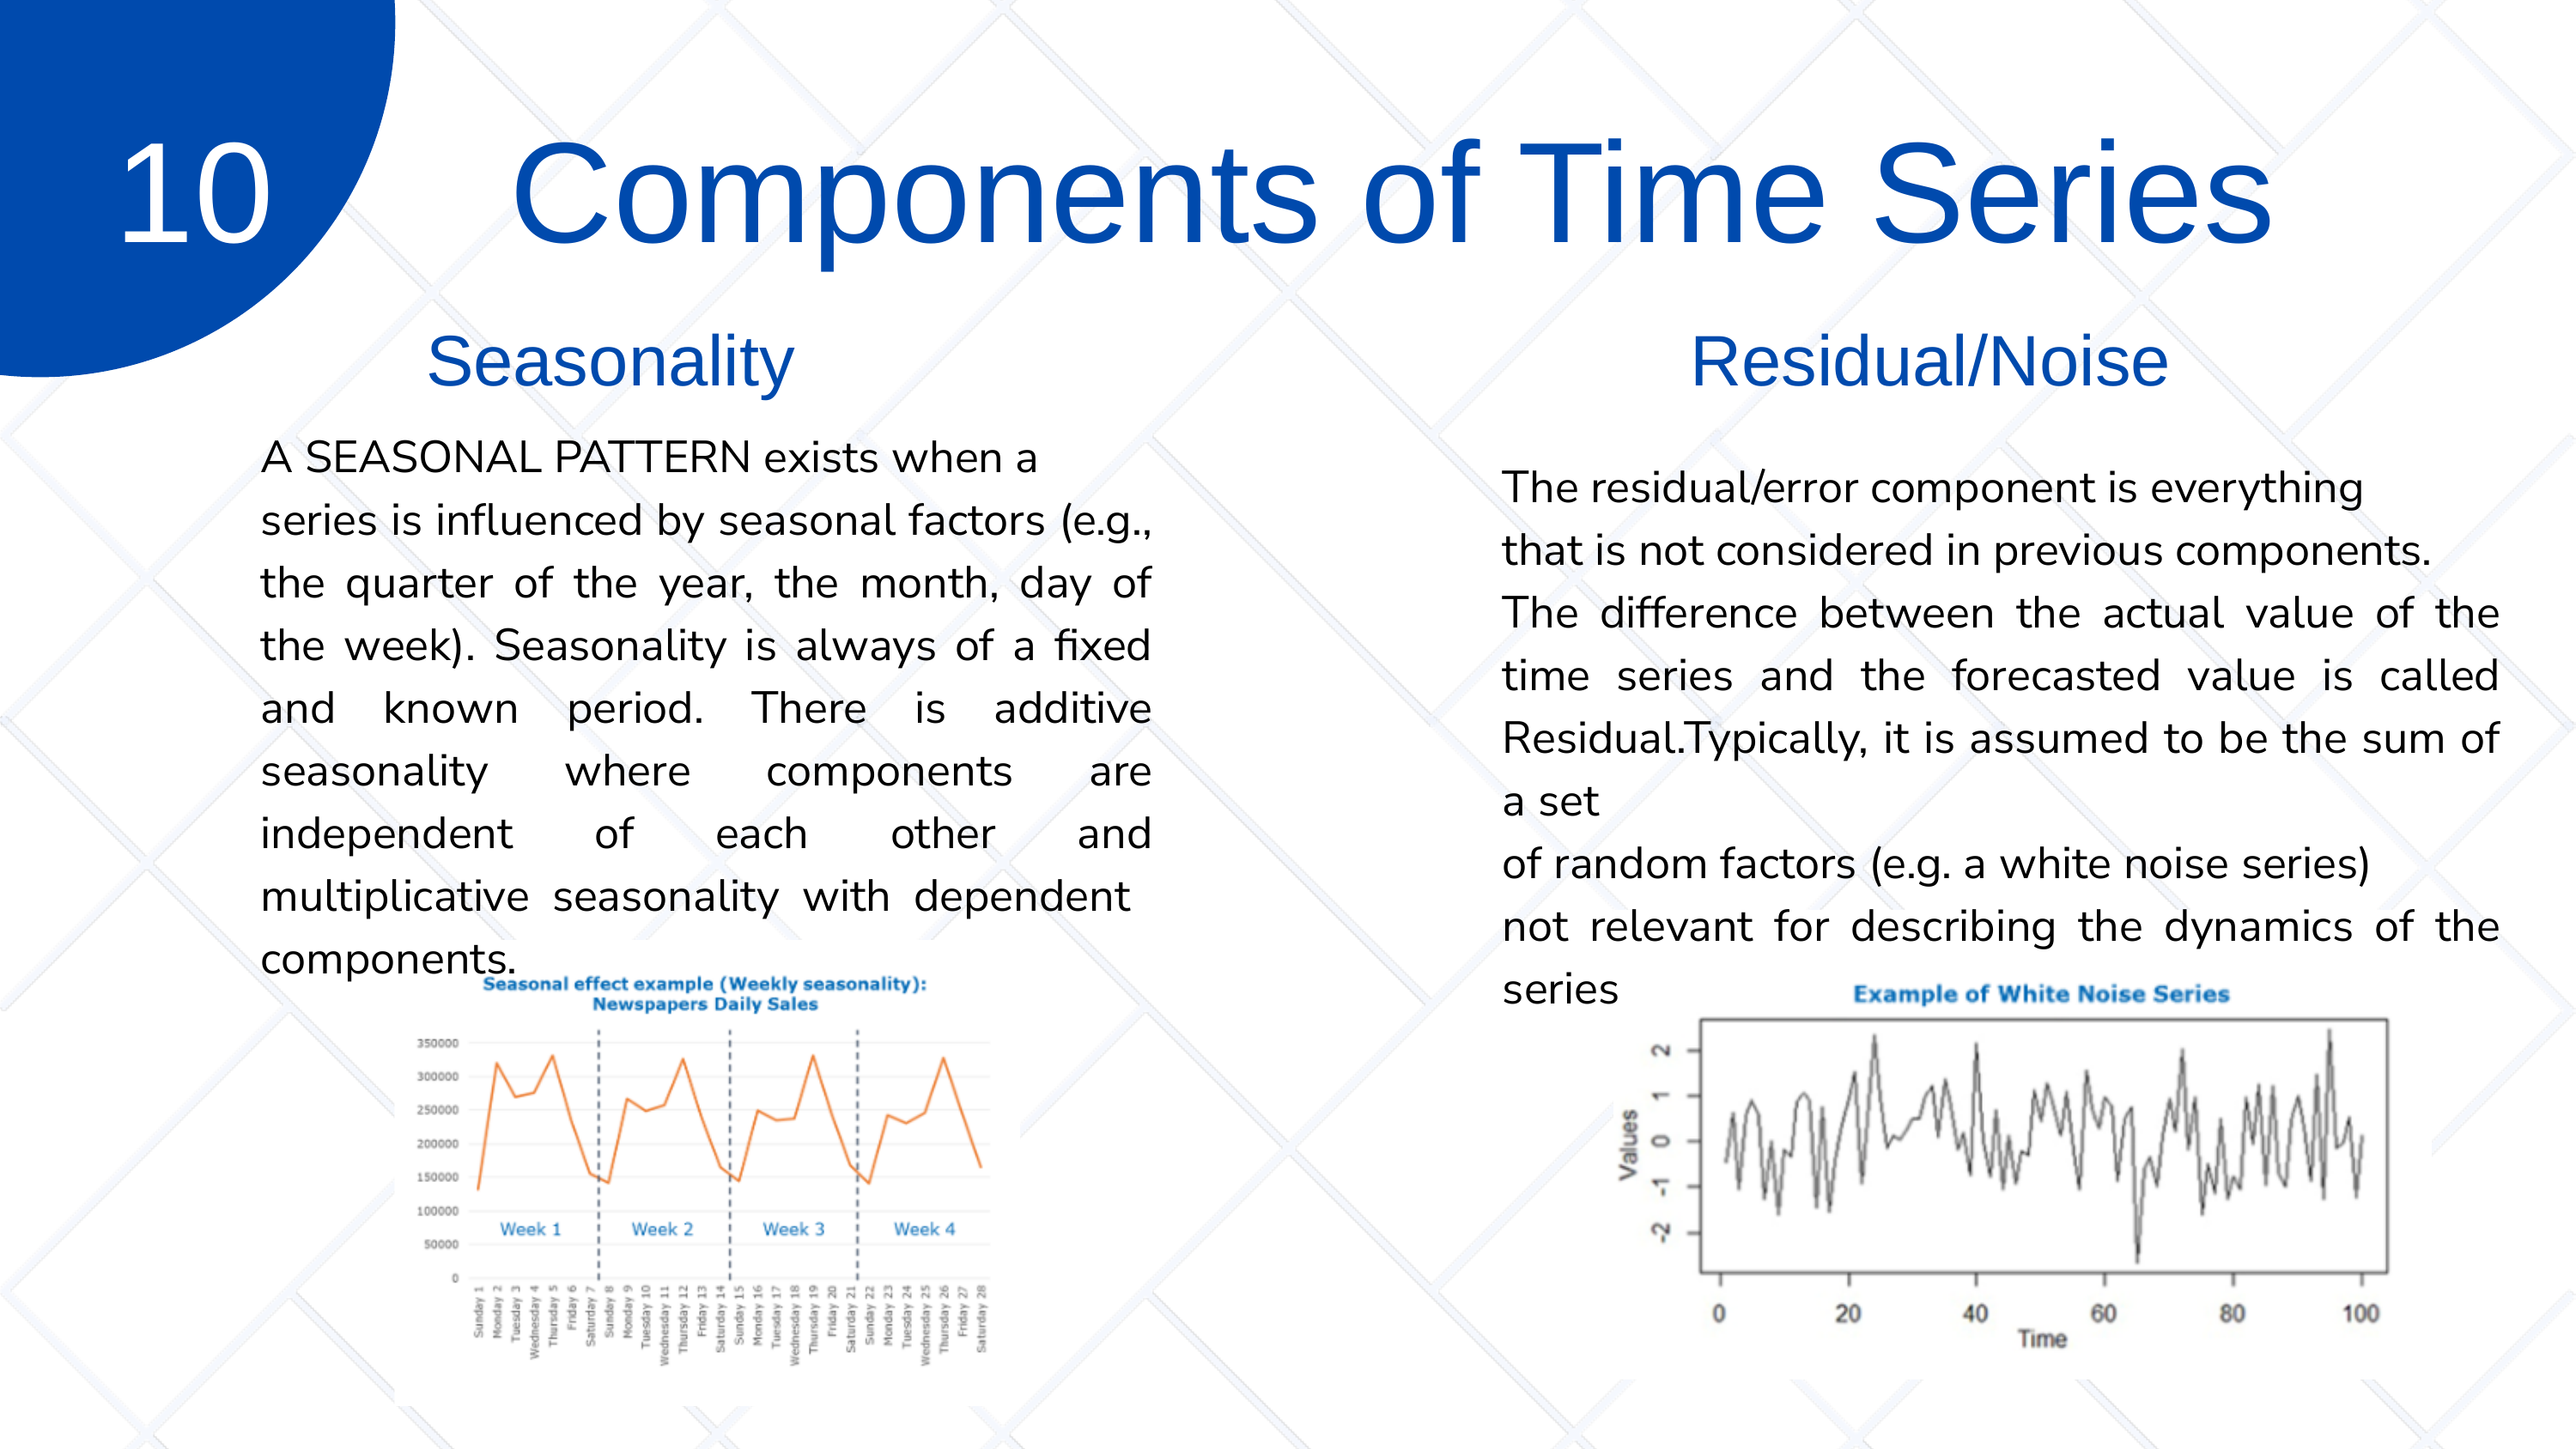

10
Components of Time Series
Seasonality
Residual/Noise

A SEASONAL PATTERN exists when a
series is influenced by seasonal factors (e.g., the quarter of the year, the month, day of the week). Seasonality is always of a fixed and known period. There is additive seasonality where components are independent of each other and multiplicative seasonality with dependent  components.

The residual/error component is everything
that is not considered in previous components.
The difference between the actual value of the time series and the forecasted value is called Residual.Typically, it is assumed to be the sum of a set
of random factors (e.g. a white noise series)
not relevant for describing the dynamics of the series